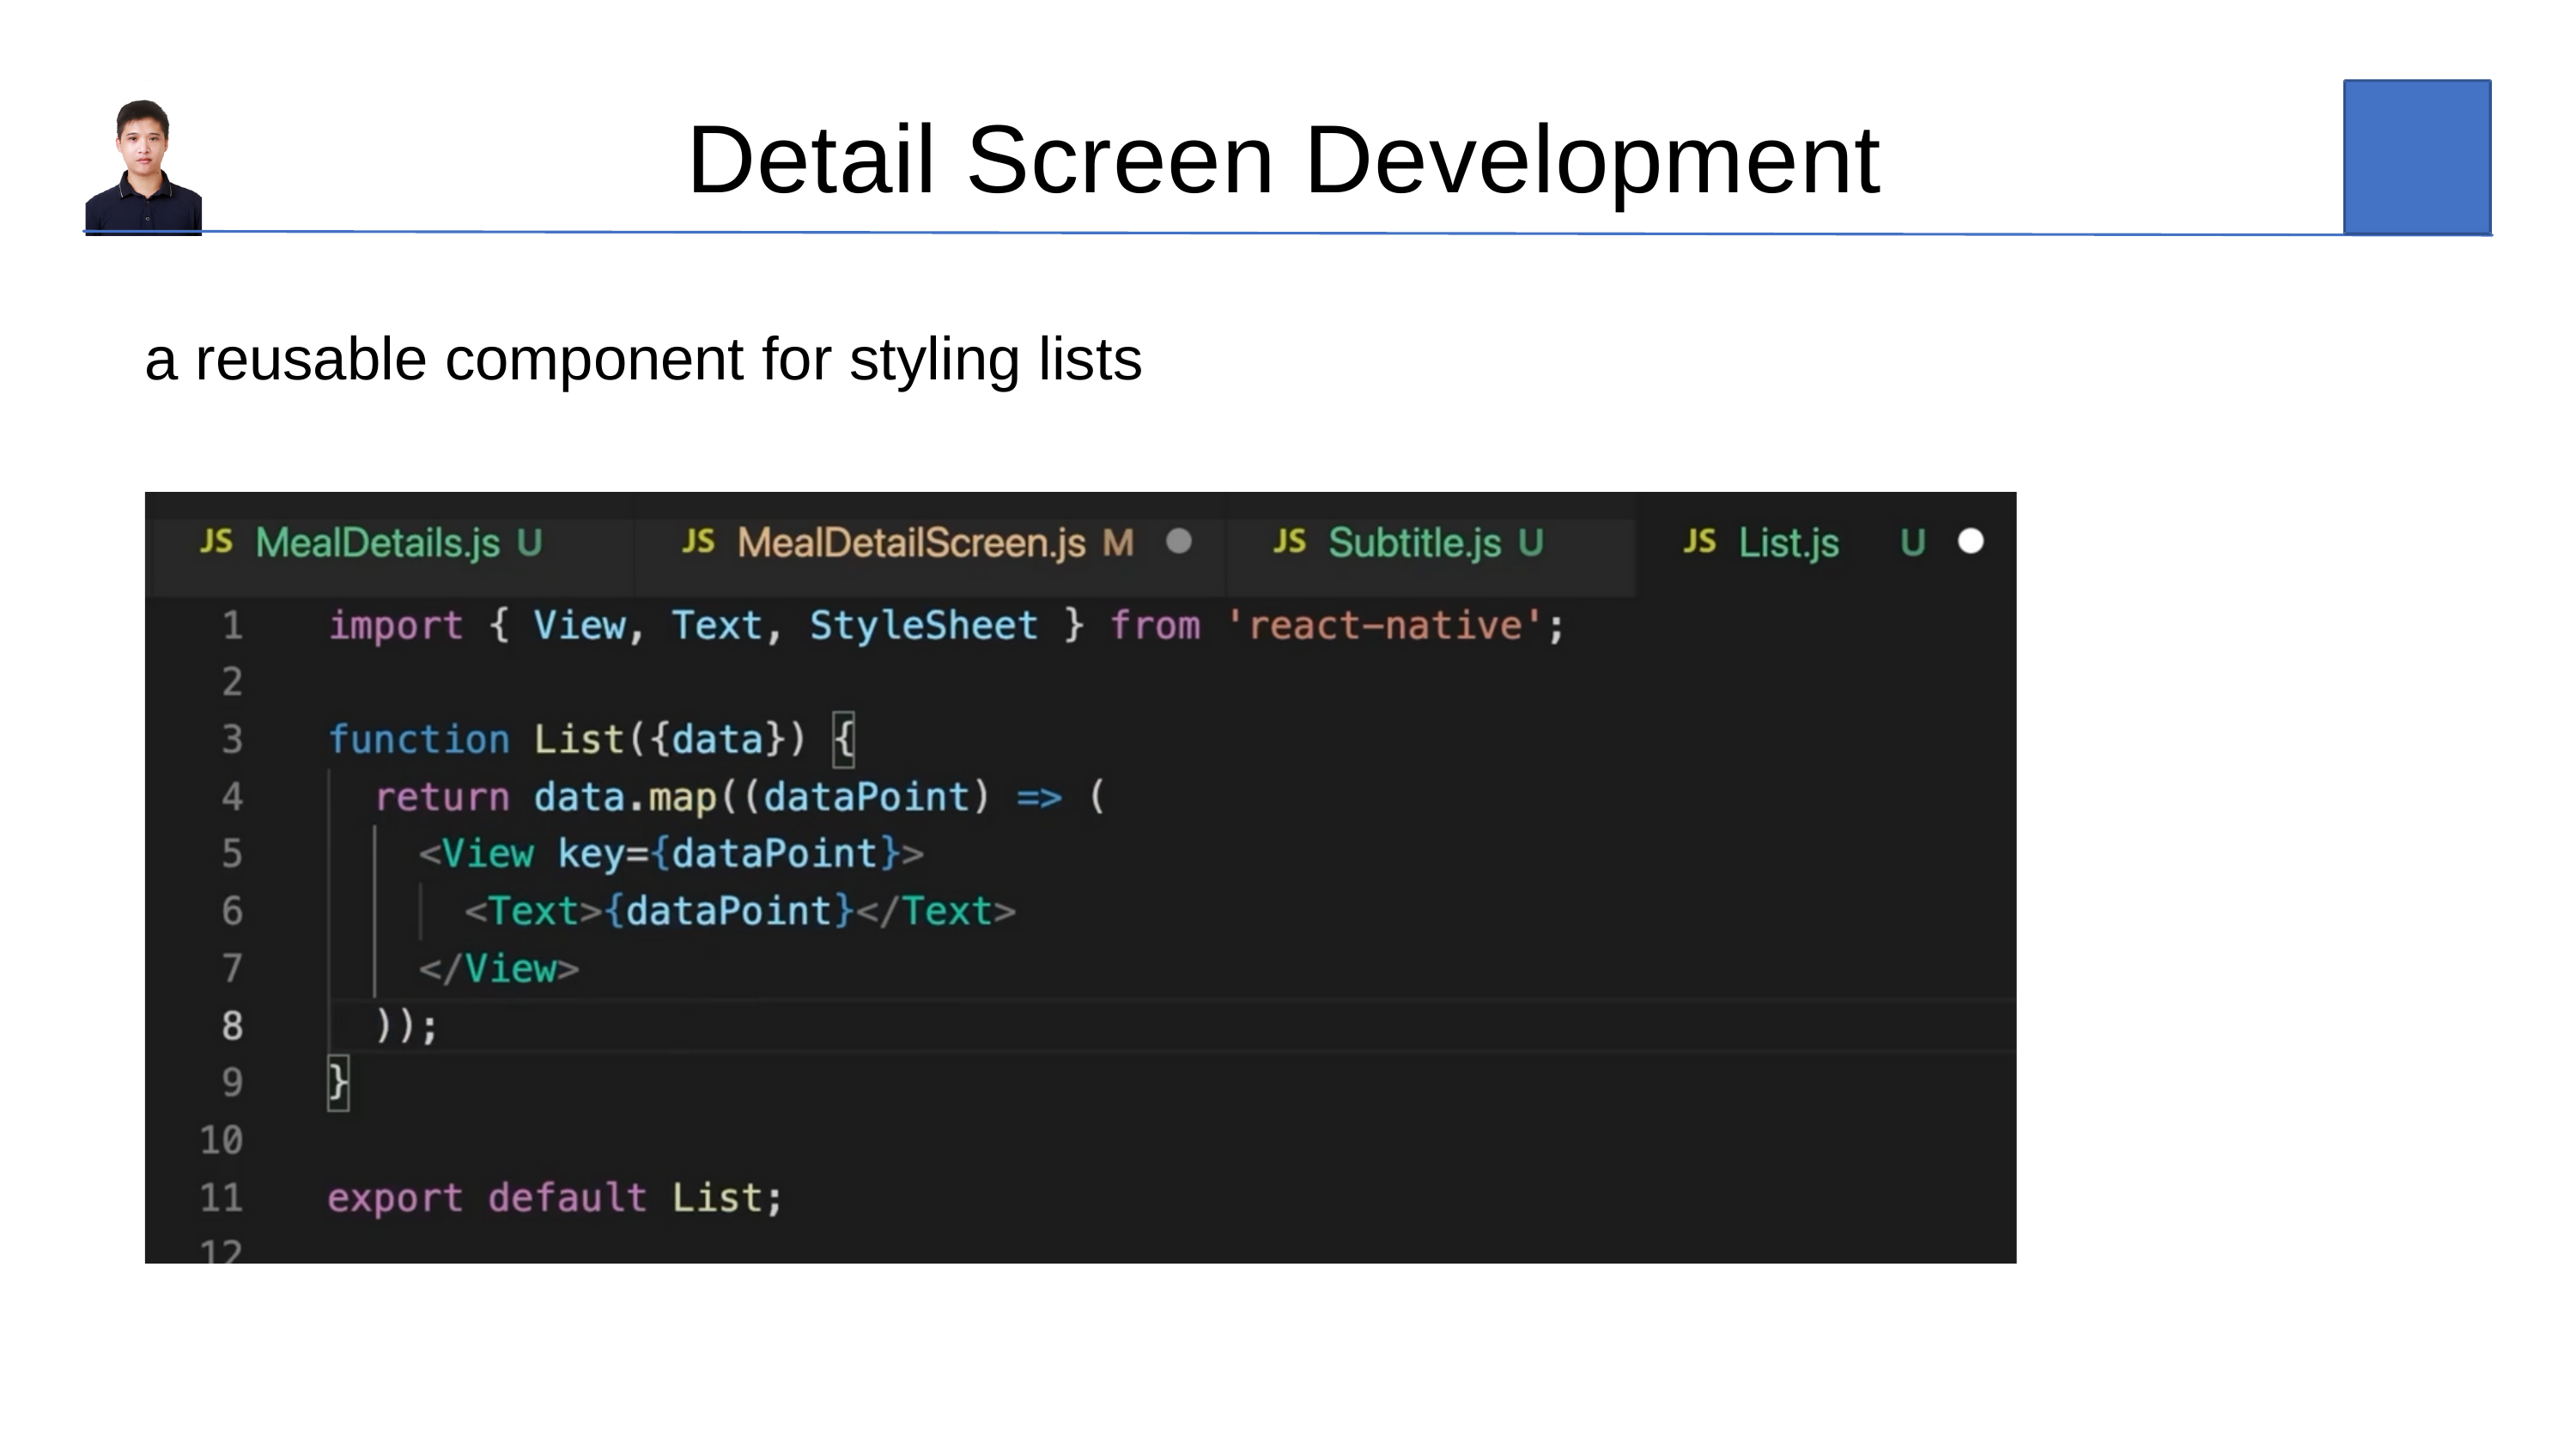

Detail Screen Development

a reusable component for styling lists